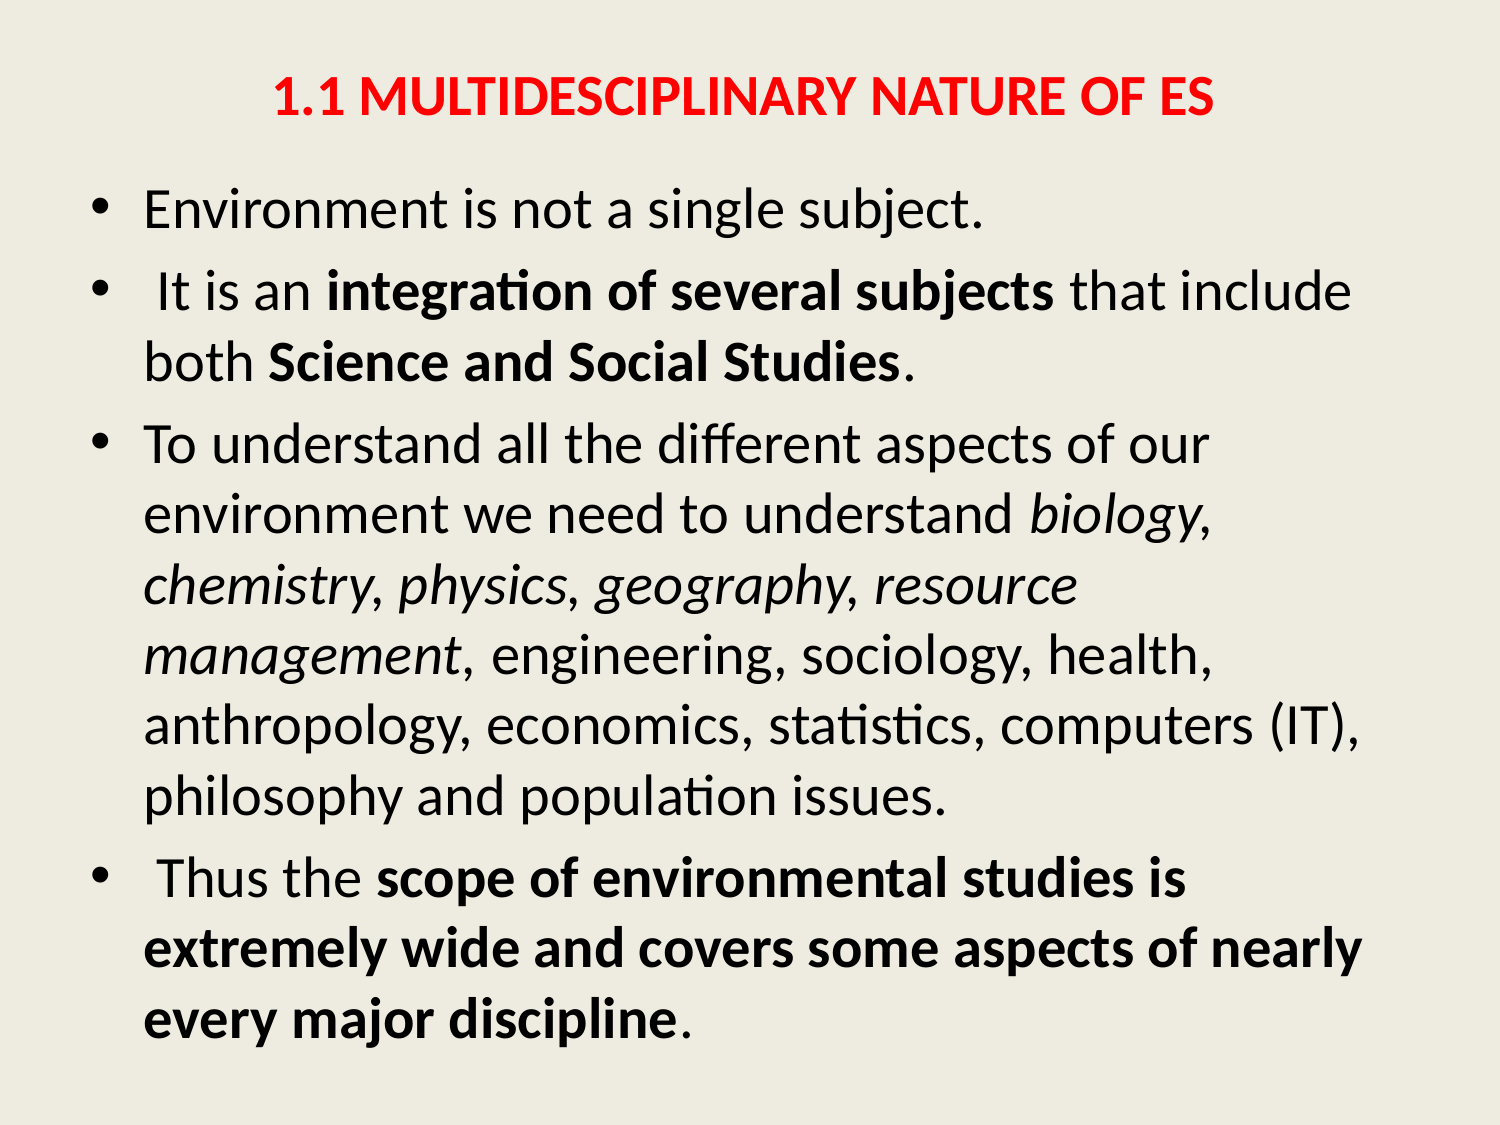

1.1 MULTIDESCIPLINARY NATURE OF ES
Environment is not a single subject.
 It is an integration of several subjects that include both Science and Social Studies.
To understand all the different aspects of our environment we need to understand biology, chemistry, physics, geography, resource management, engineering, sociology, health, anthropology, economics, statistics, computers (IT), philosophy and population issues.
 Thus the scope of environmental studies is extremely wide and covers some aspects of nearly every major discipline.